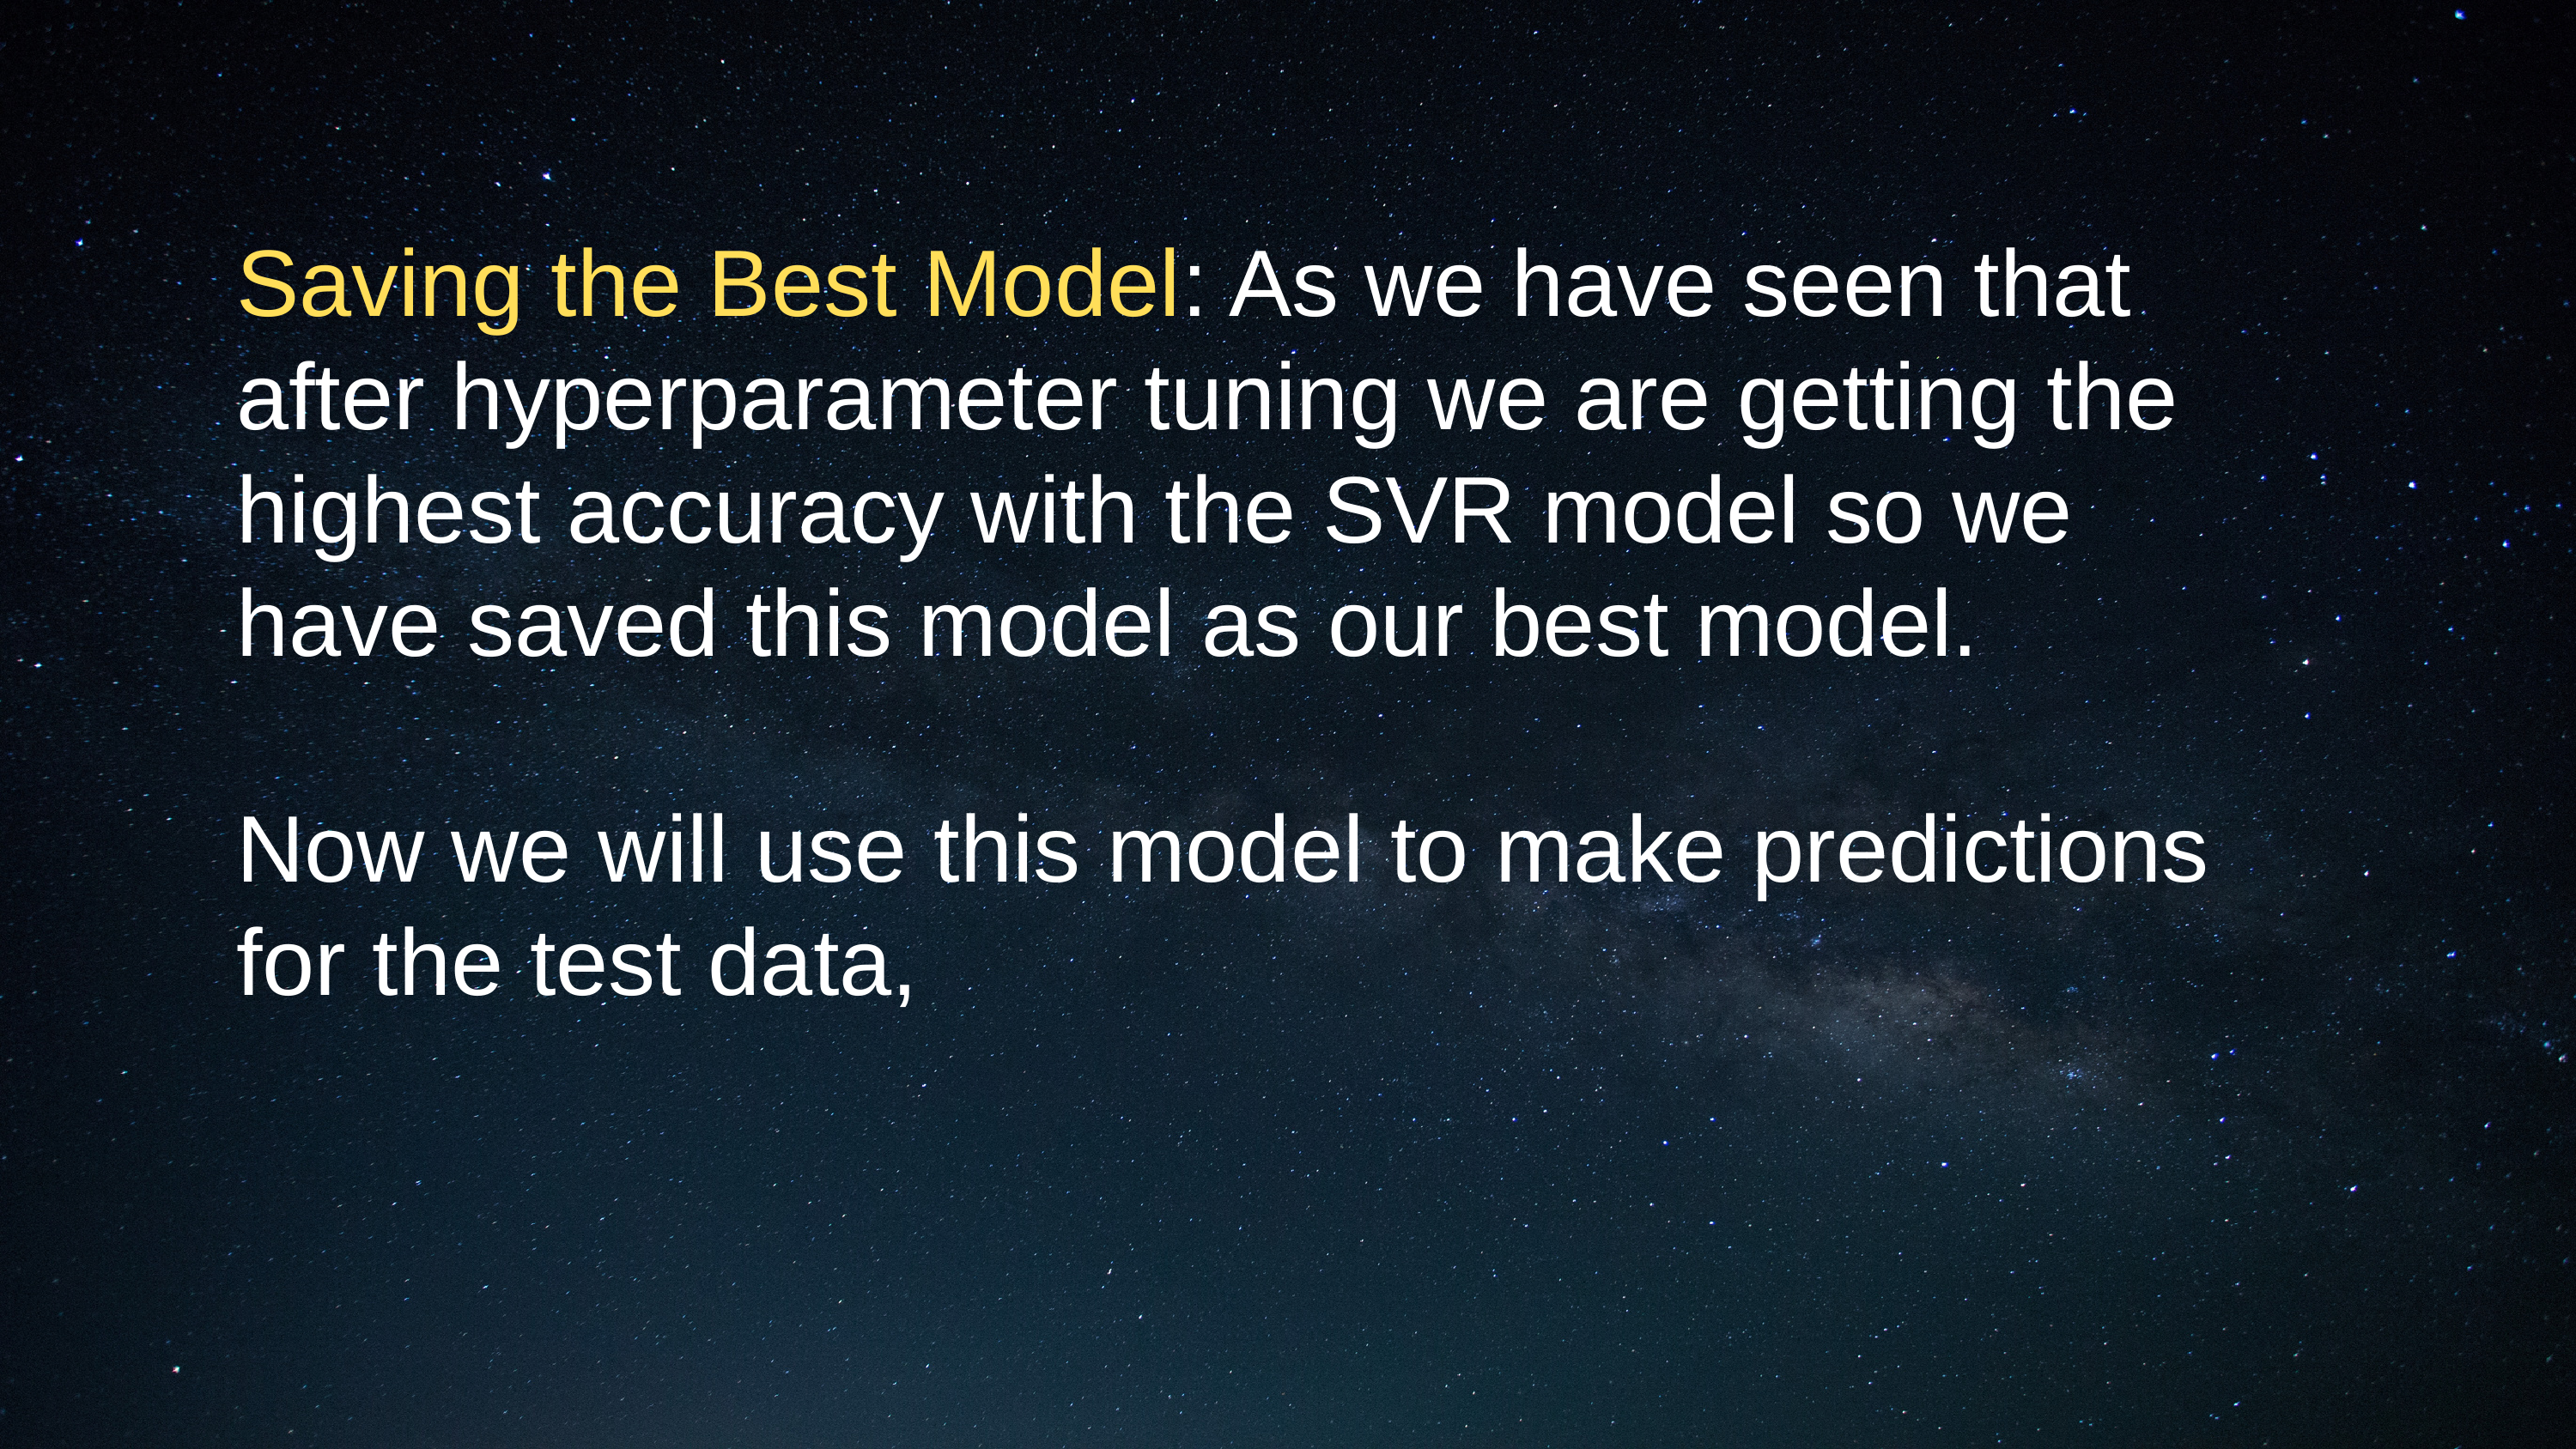

Saving the Best Model: As we have seen that after hyperparameter tuning we are getting the highest accuracy with the SVR model so we have saved this model as our best model.

Now we will use this model to make predictions for the test data,